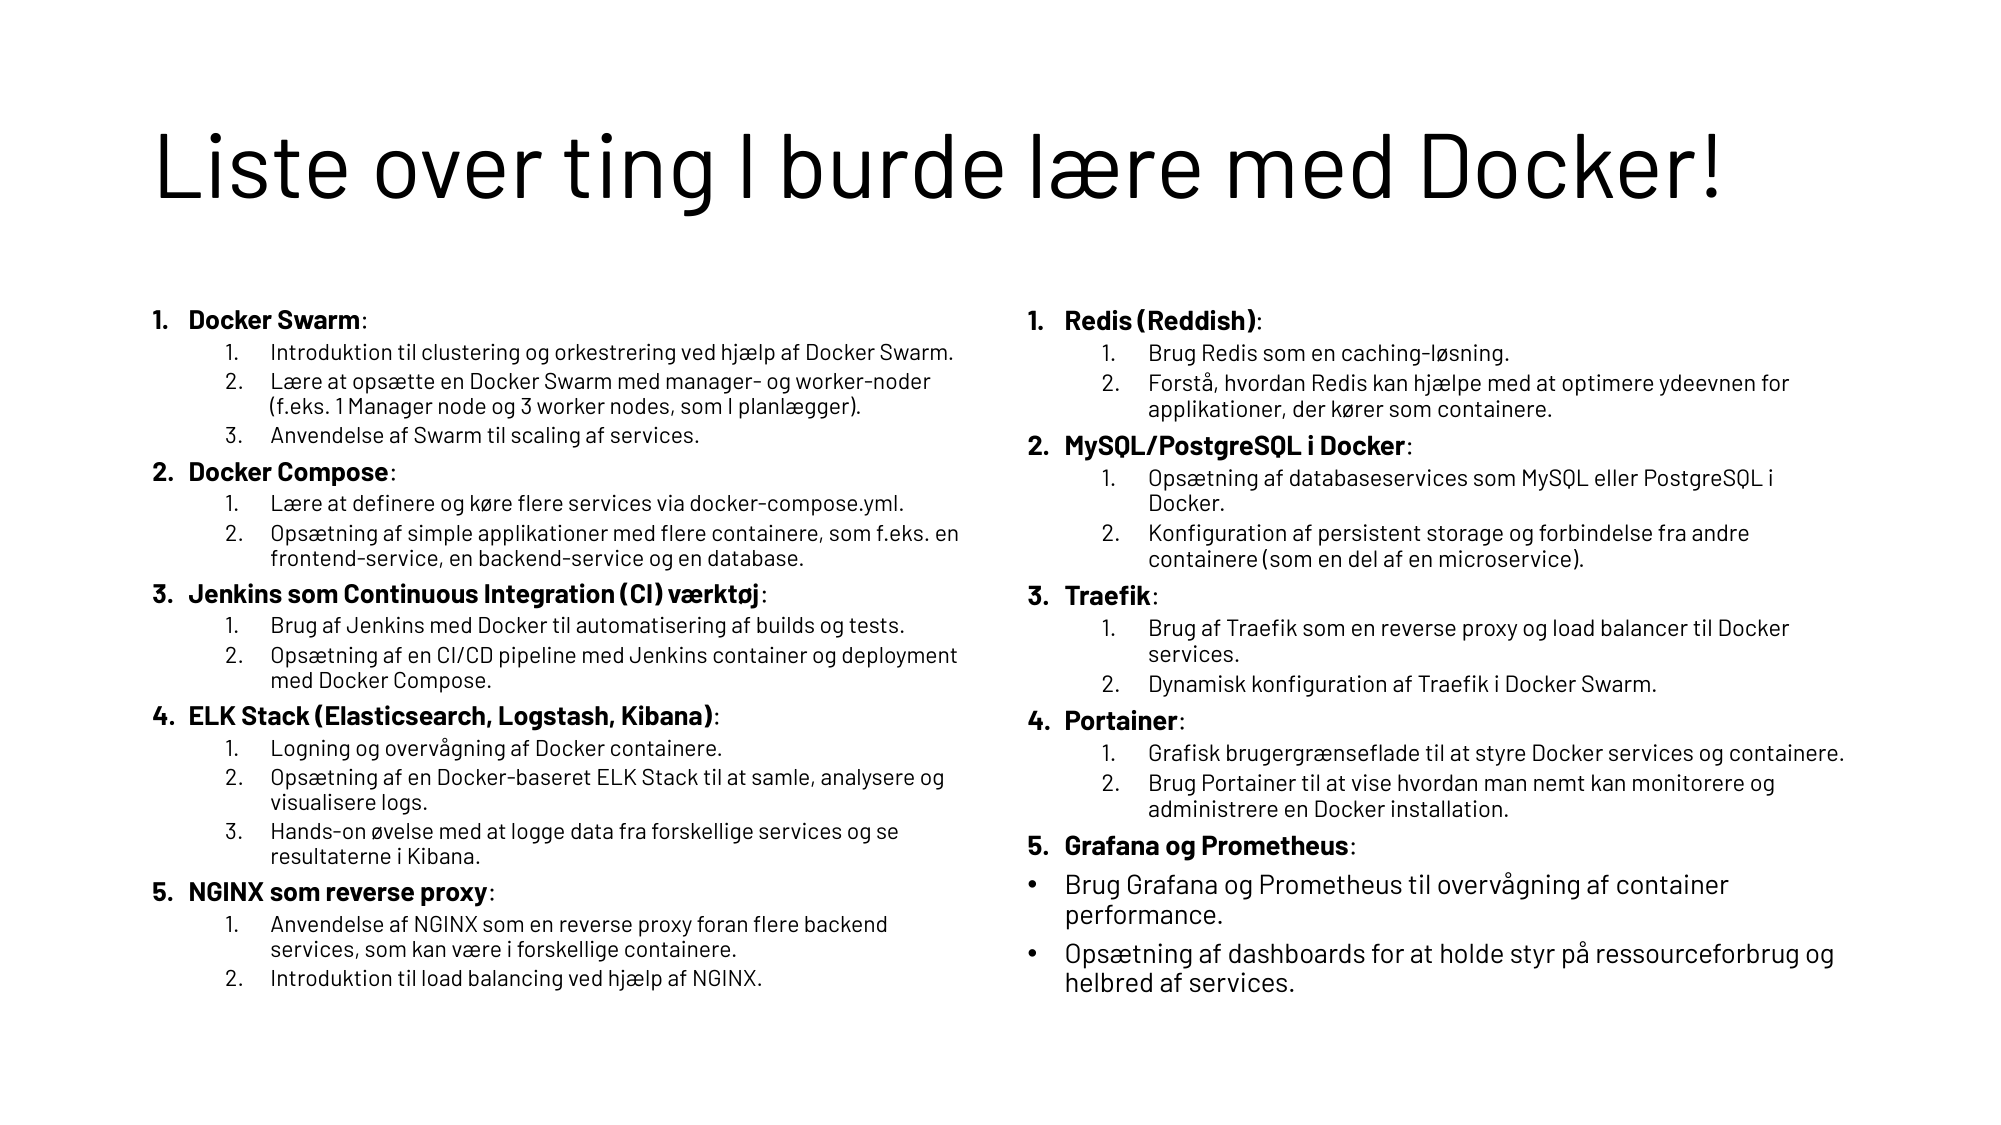

# Liste over ting I burde lære med Docker!
Docker Swarm:
Introduktion til clustering og orkestrering ved hjælp af Docker Swarm.
Lære at opsætte en Docker Swarm med manager- og worker-noder (f.eks. 1 Manager node og 3 worker nodes, som I planlægger).
Anvendelse af Swarm til scaling af services.
Docker Compose:
Lære at definere og køre flere services via docker-compose.yml.
Opsætning af simple applikationer med flere containere, som f.eks. en frontend-service, en backend-service og en database.
Jenkins som Continuous Integration (CI) værktøj:
Brug af Jenkins med Docker til automatisering af builds og tests.
Opsætning af en CI/CD pipeline med Jenkins container og deployment med Docker Compose.
ELK Stack (Elasticsearch, Logstash, Kibana):
Logning og overvågning af Docker containere.
Opsætning af en Docker-baseret ELK Stack til at samle, analysere og visualisere logs.
Hands-on øvelse med at logge data fra forskellige services og se resultaterne i Kibana.
NGINX som reverse proxy:
Anvendelse af NGINX som en reverse proxy foran flere backend services, som kan være i forskellige containere.
Introduktion til load balancing ved hjælp af NGINX.

Redis (Reddish):
Brug Redis som en caching-løsning.
Forstå, hvordan Redis kan hjælpe med at optimere ydeevnen for applikationer, der kører som containere.
MySQL/PostgreSQL i Docker:
Opsætning af databaseservices som MySQL eller PostgreSQL i Docker.
Konfiguration af persistent storage og forbindelse fra andre containere (som en del af en microservice).
Traefik:
Brug af Traefik som en reverse proxy og load balancer til Docker services.
Dynamisk konfiguration af Traefik i Docker Swarm.
Portainer:
Grafisk brugergrænseflade til at styre Docker services og containere.
Brug Portainer til at vise hvordan man nemt kan monitorere og administrere en Docker installation.
Grafana og Prometheus:
Brug Grafana og Prometheus til overvågning af container performance.
Opsætning af dashboards for at holde styr på ressourceforbrug og helbred af services.